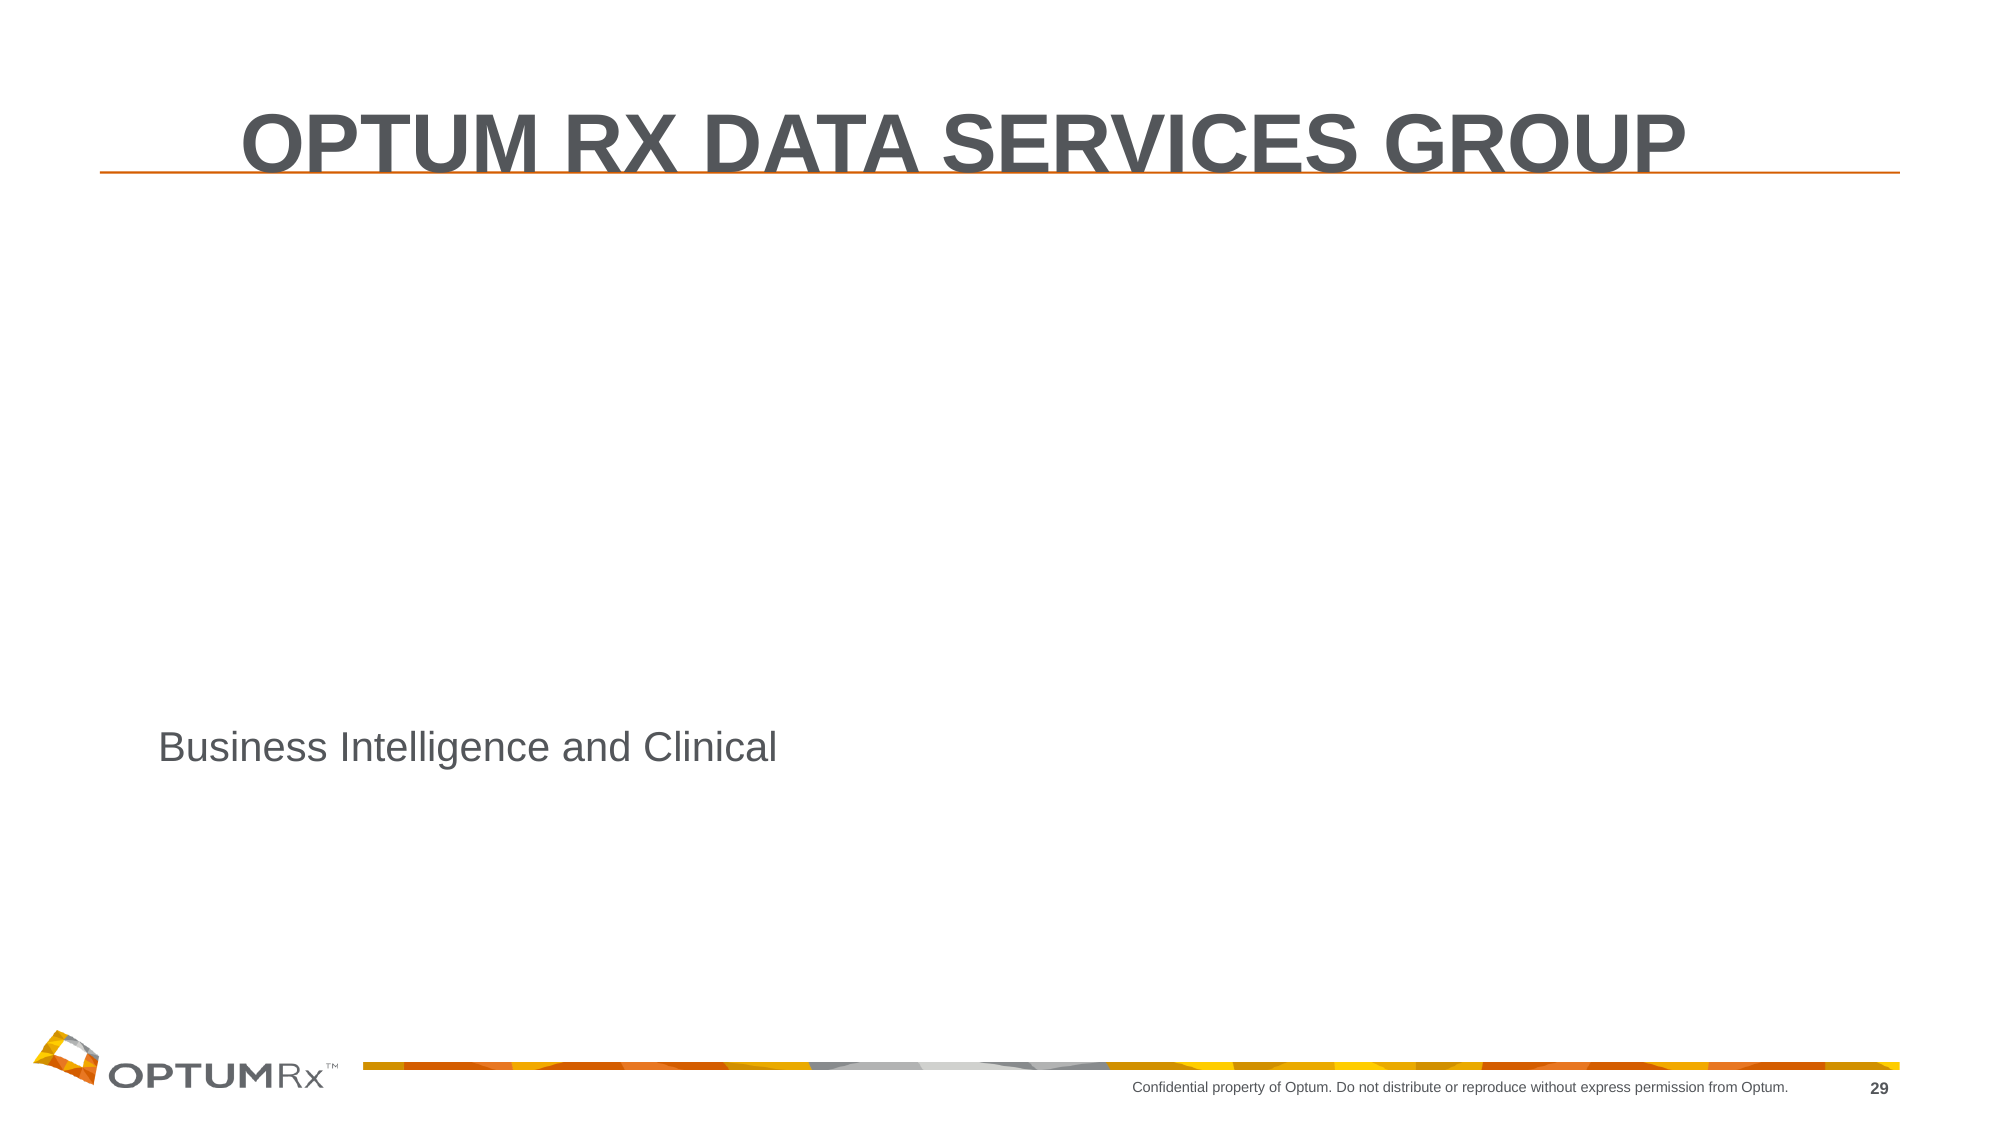

# Optum Rx data Services Group
Business Intelligence and Clinical